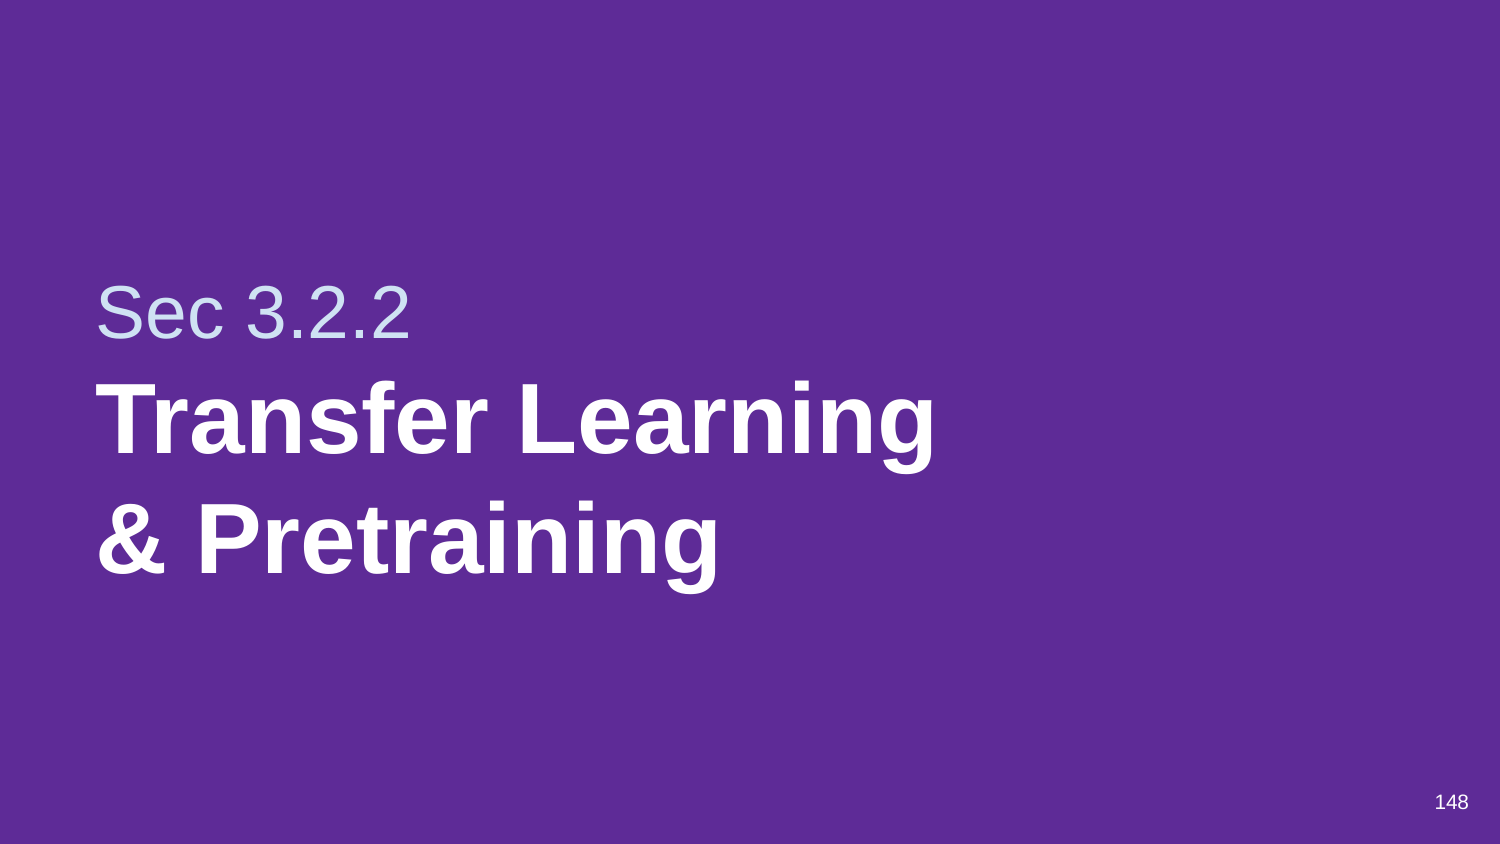

# Sec 3.2.2
Transfer Learning & Pretraining
148